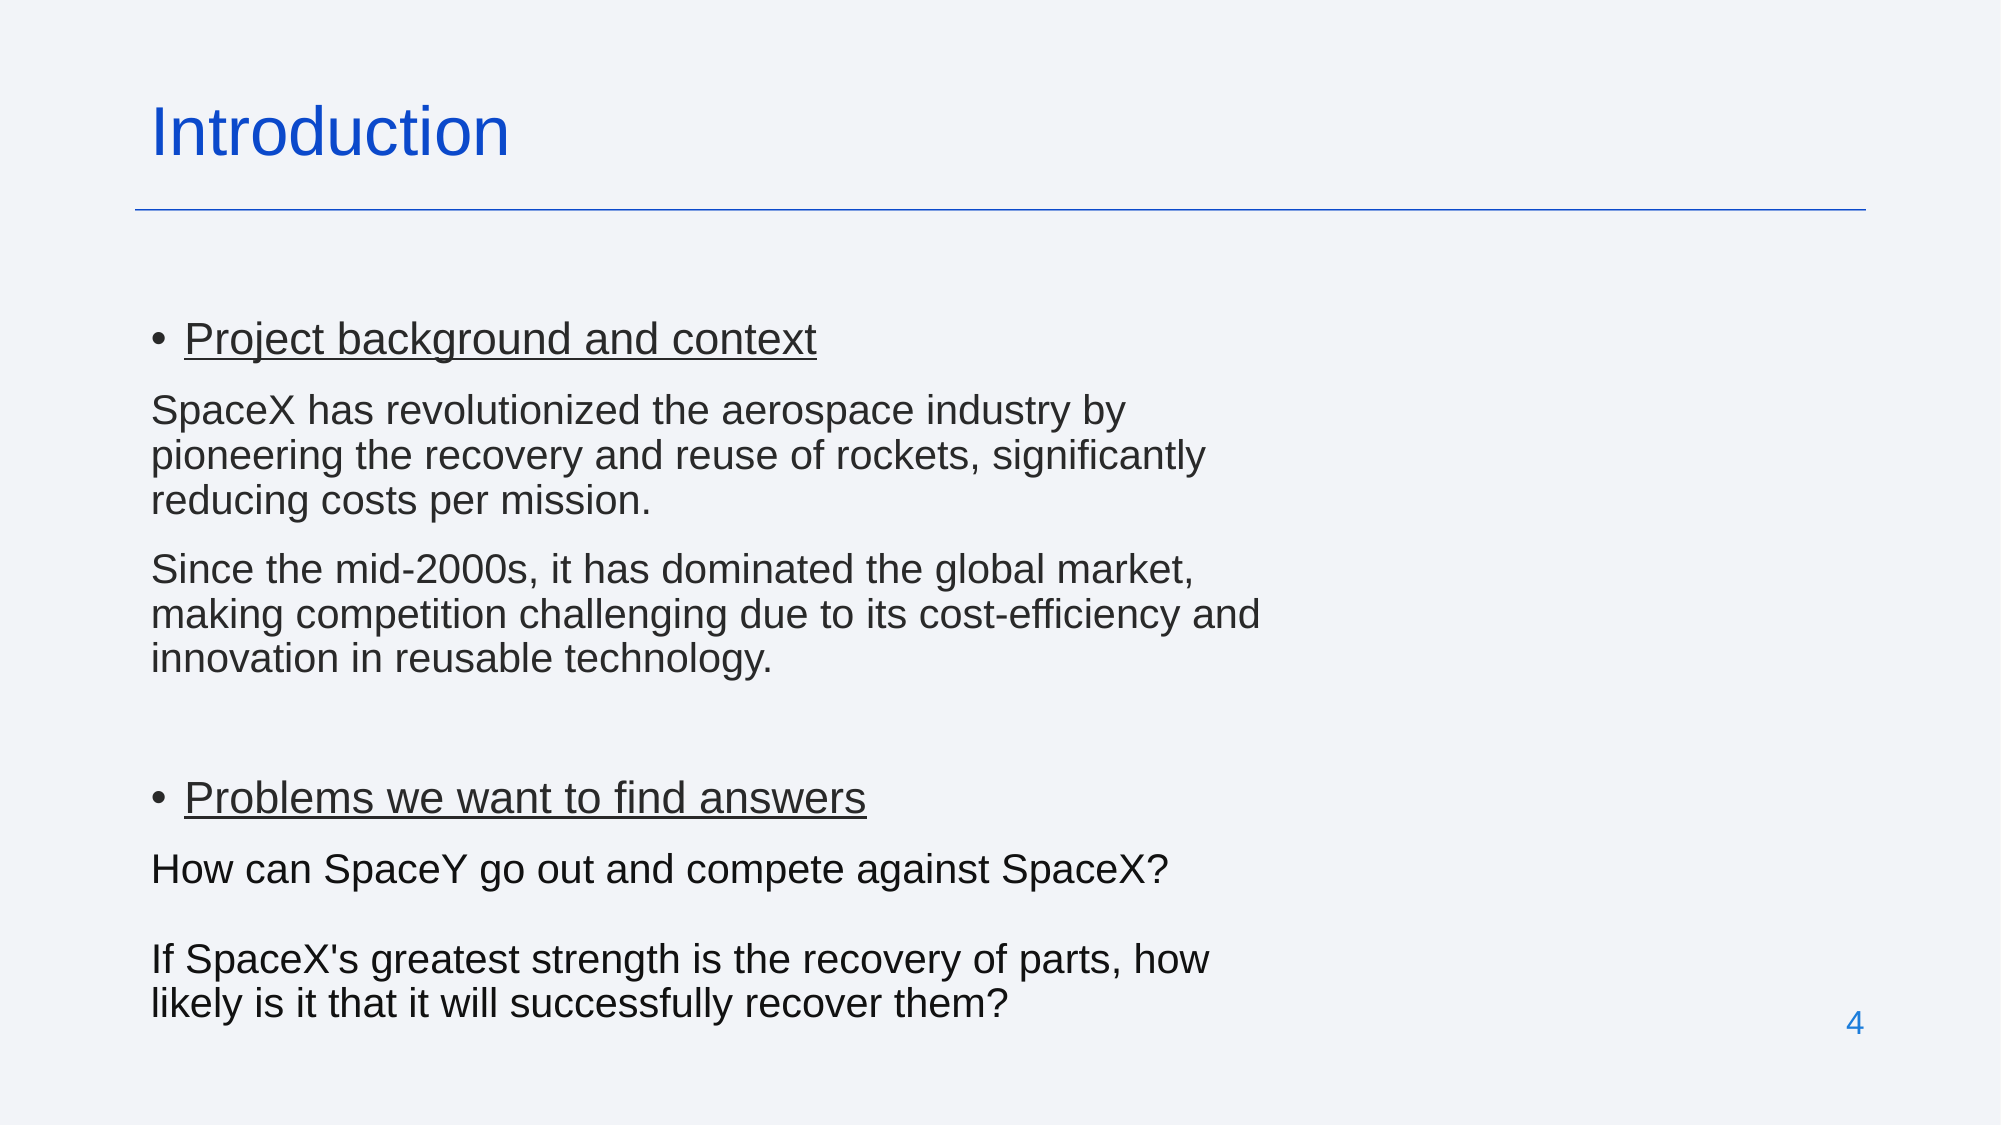

Introduction
Project background and context
SpaceX has revolutionized the aerospace industry by pioneering the recovery and reuse of rockets, significantly reducing costs per mission.
Since the mid-2000s, it has dominated the global market, making competition challenging due to its cost-efficiency and innovation in reusable technology.

Problems we want to find answers
How can SpaceY go out and compete against SpaceX?
If SpaceX's greatest strength is the recovery of parts, how likely is it that it will successfully recover them?
4